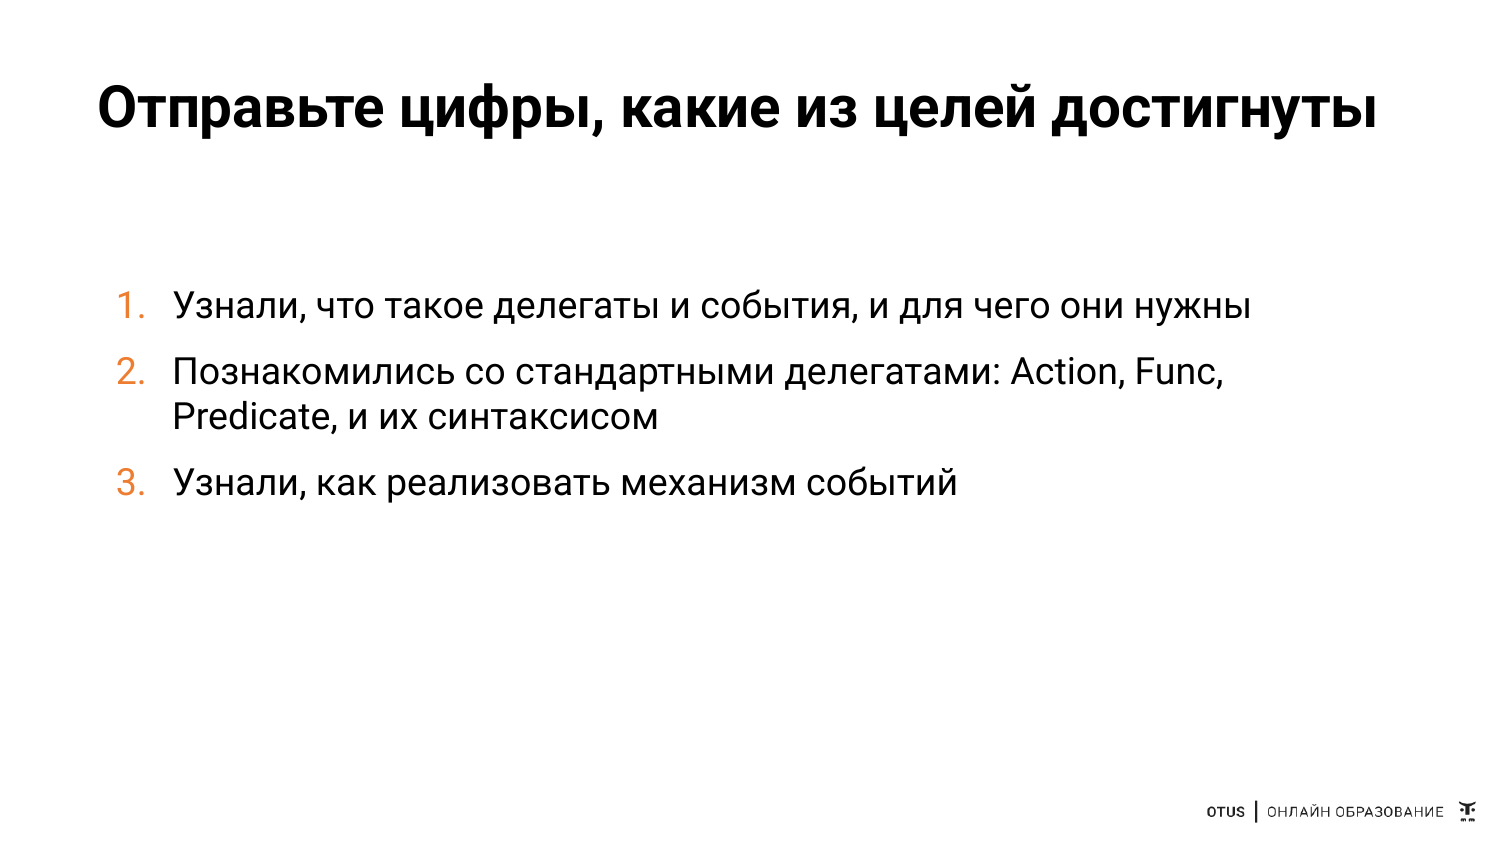

# Отправьте цифры, какие из целей достигнуты
Узнали, что такое делегаты и события, и для чего они нужны
Познакомились со стандартными делегатами: Action, Func, Predicate, и их синтаксисом
Узнали, как реализовать механизм событий